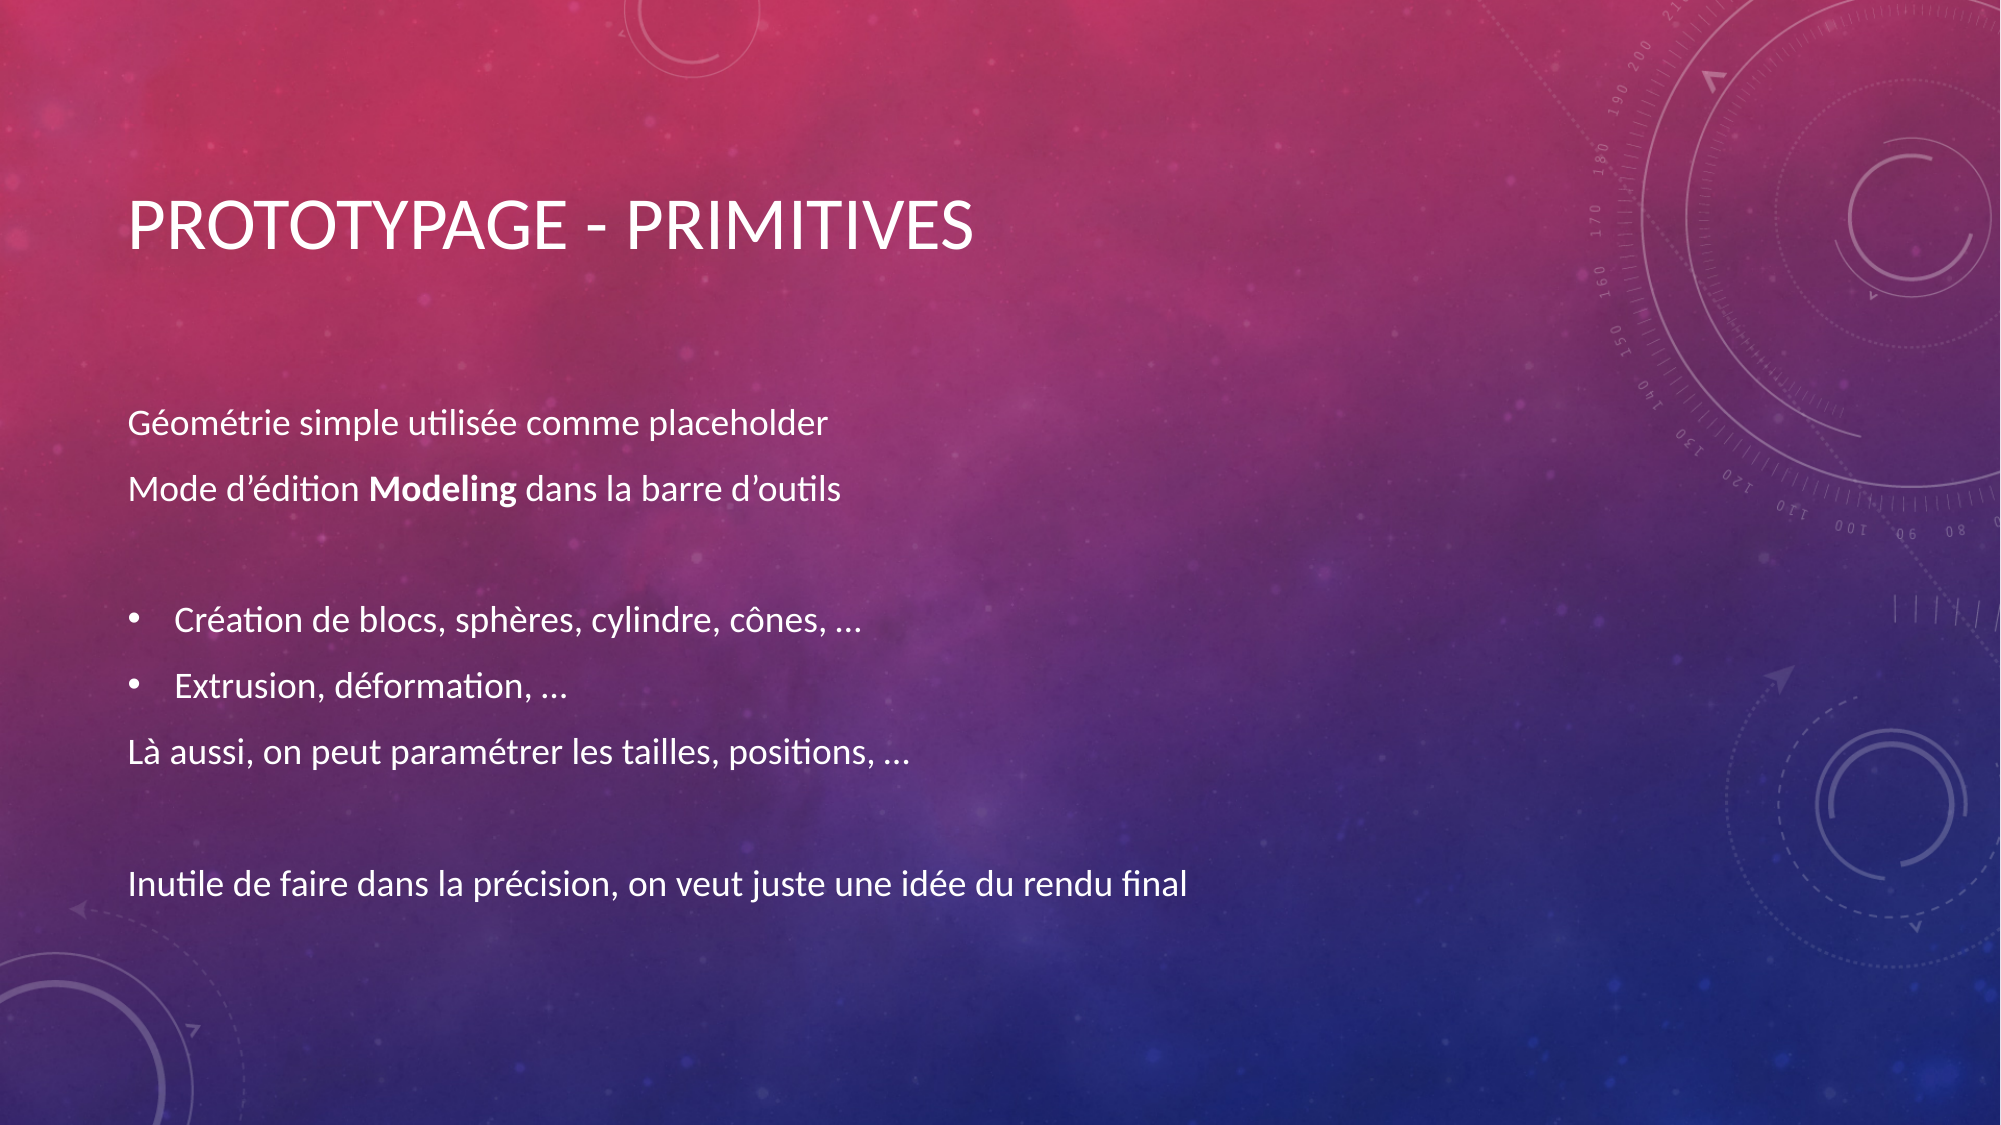

# Prototypage - Primitives
Géométrie simple utilisée comme placeholder
Mode d’édition Modeling dans la barre d’outils

Création de blocs, sphères, cylindre, cônes, …
Extrusion, déformation, …
Là aussi, on peut paramétrer les tailles, positions, …

Inutile de faire dans la précision, on veut juste une idée du rendu final